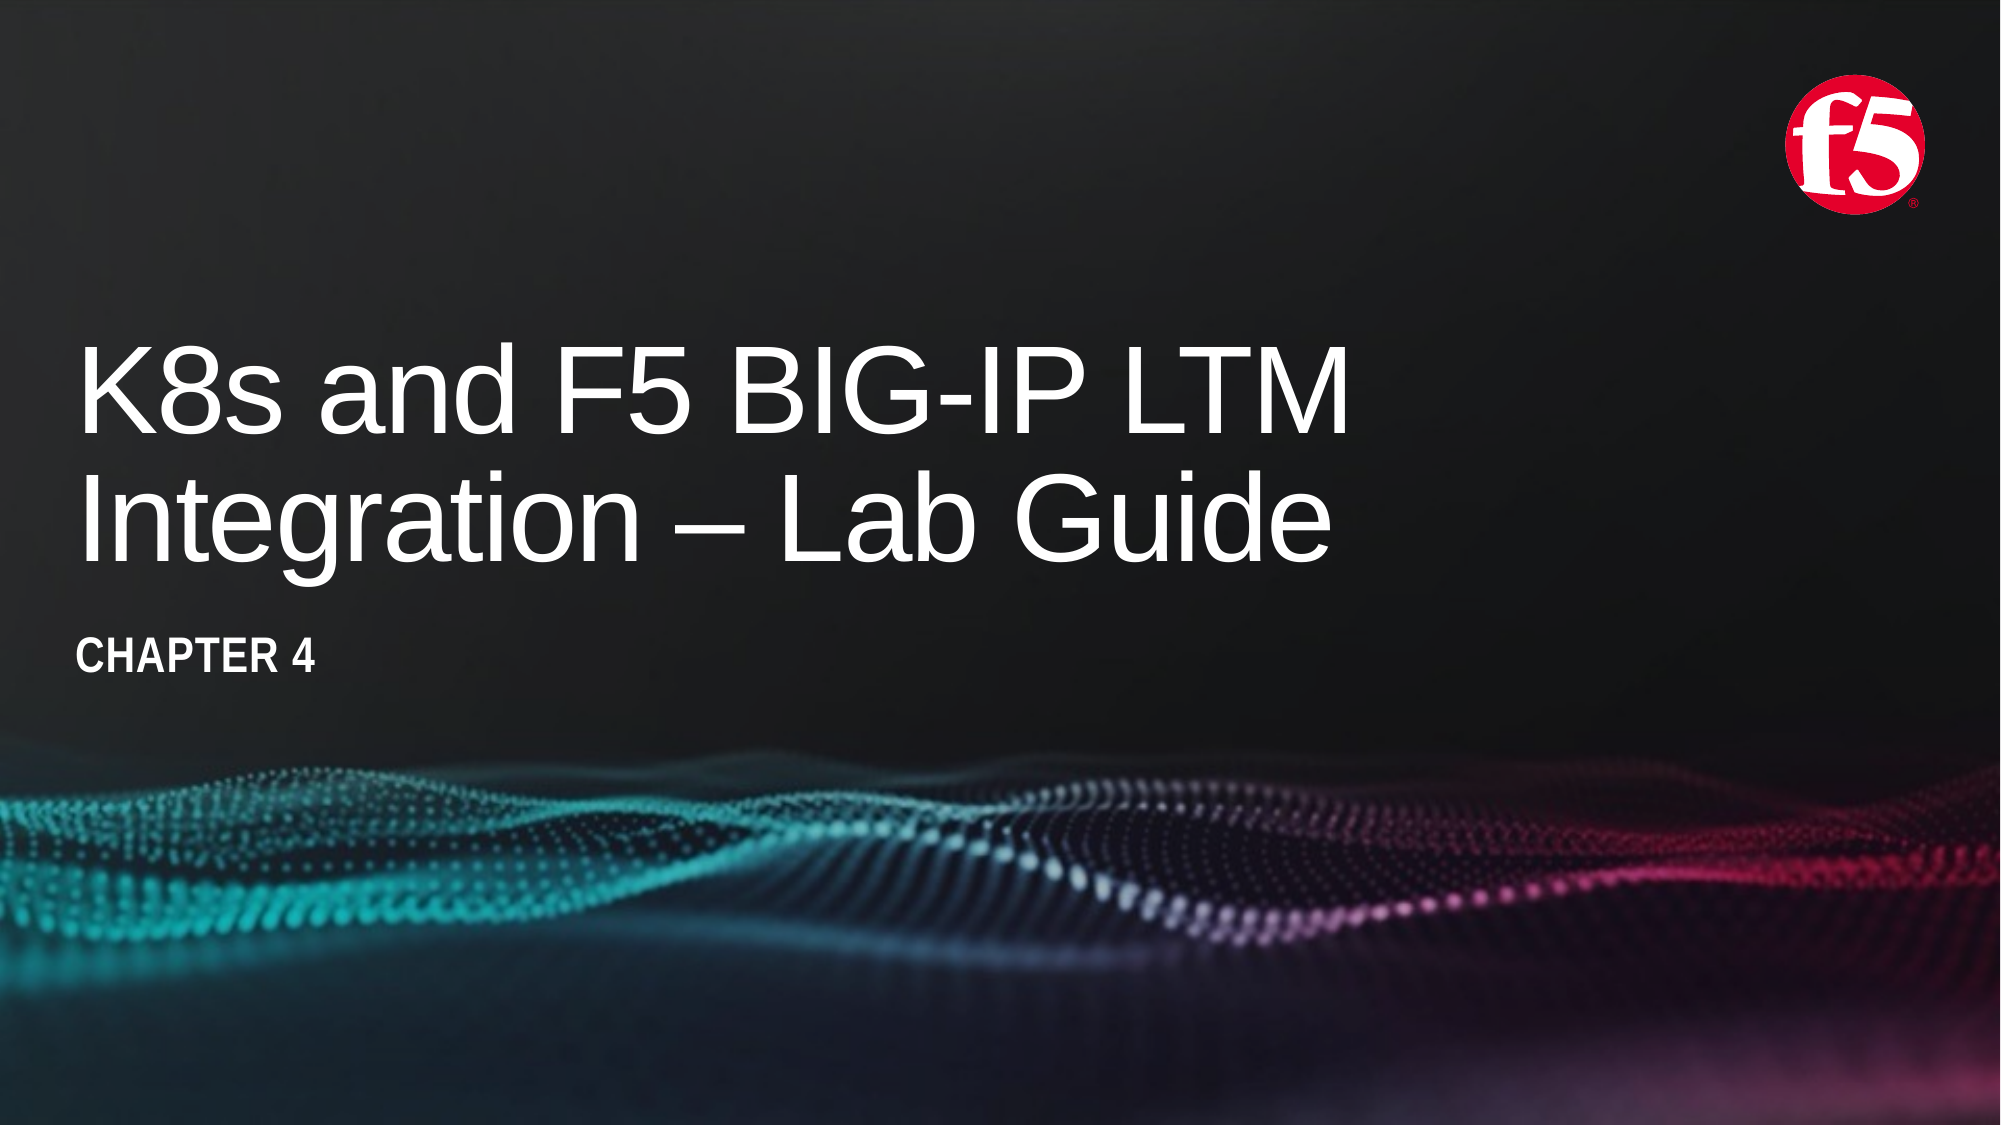

# K8s and F5 BIG-IP LTM Integration – Lab Guide
Chapter 4